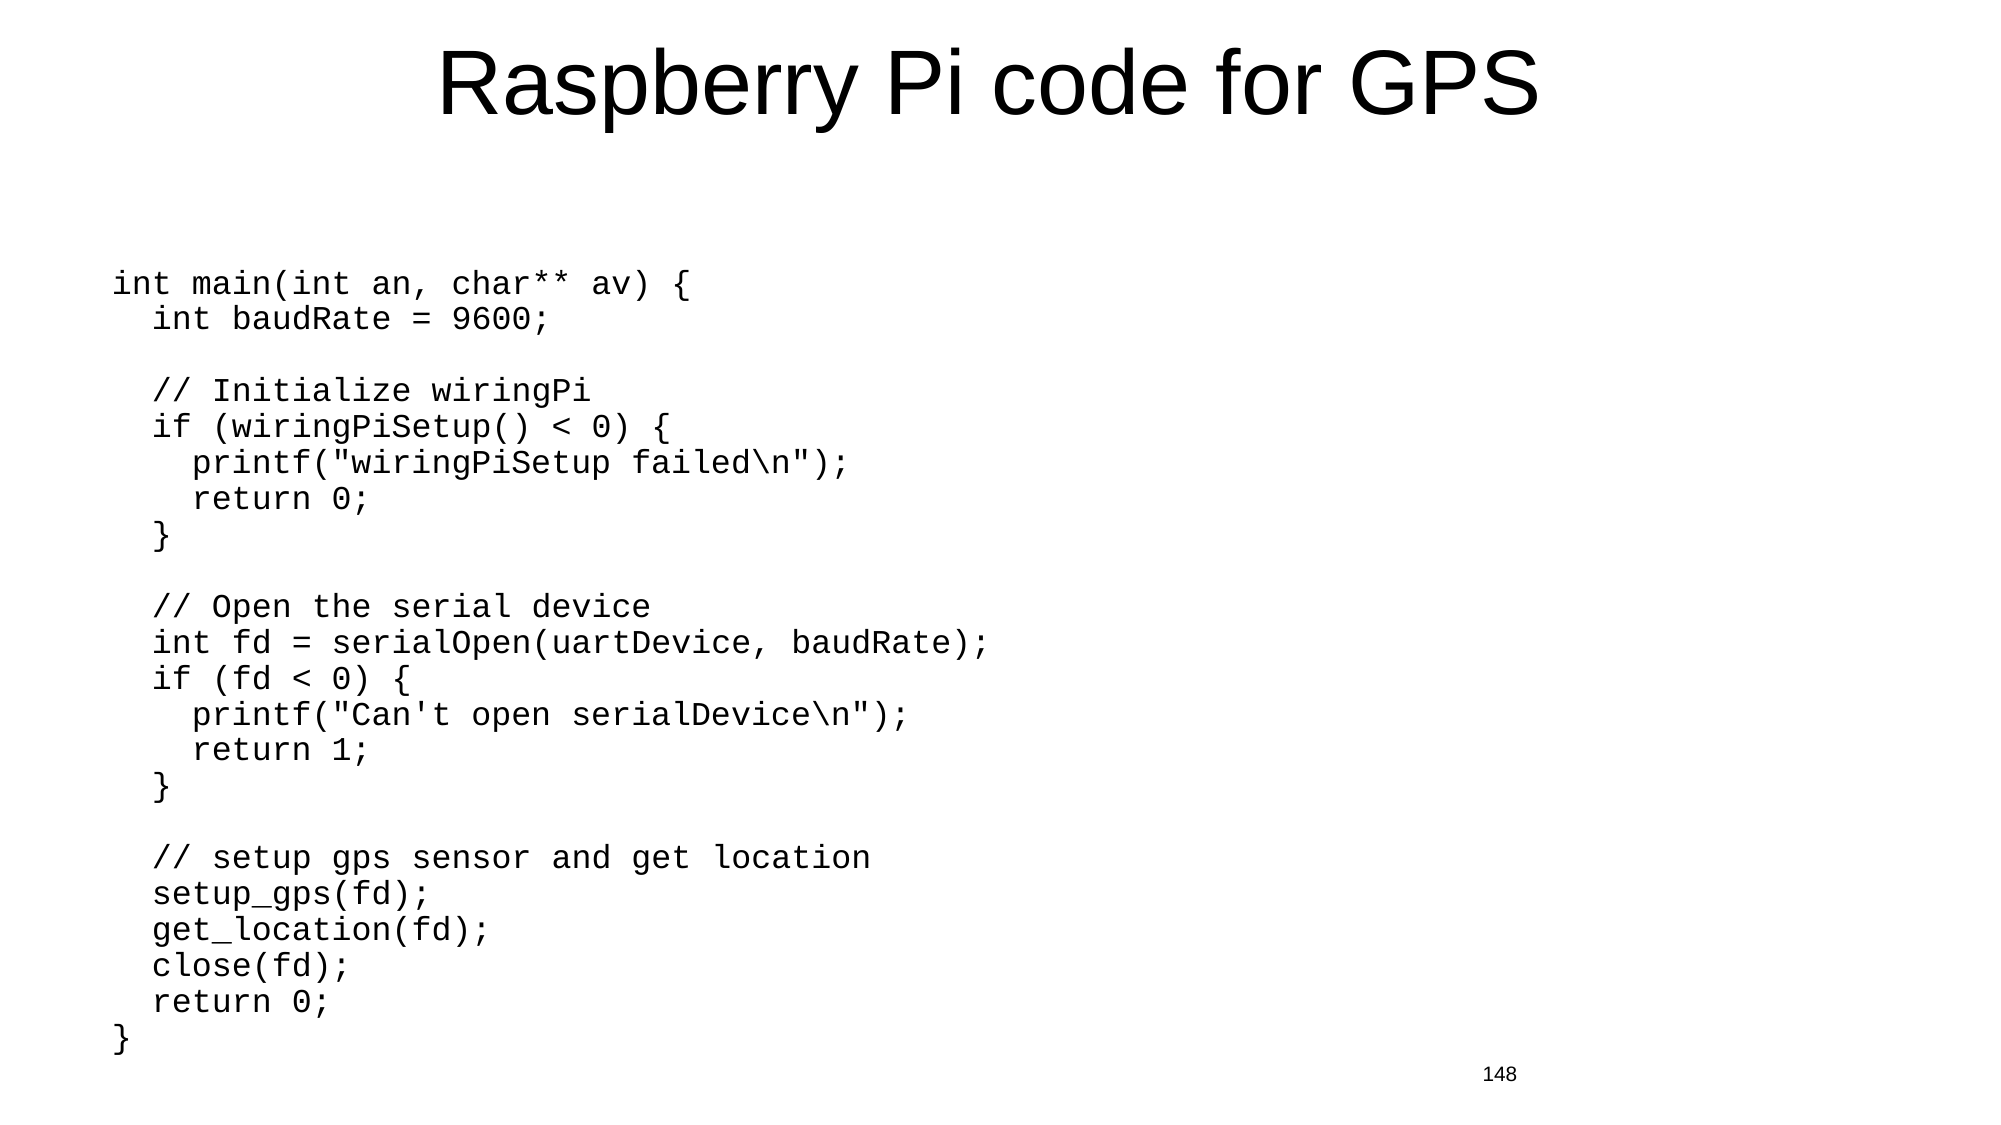

# Raspberry Pi code for GPS
int main(int an, char** av) {
  int baudRate = 9600;

  // Initialize wiringPi
  if (wiringPiSetup() < 0) {
    printf("wiringPiSetup failed\n");
    return 0;
  }

  // Open the serial device
  int fd = serialOpen(uartDevice, baudRate);
  if (fd < 0) {
    printf("Can't open serialDevice\n");
    return 1;
  }

  // setup gps sensor and get location
  setup_gps(fd);
  get_location(fd);
  close(fd);
  return 0;
}
148